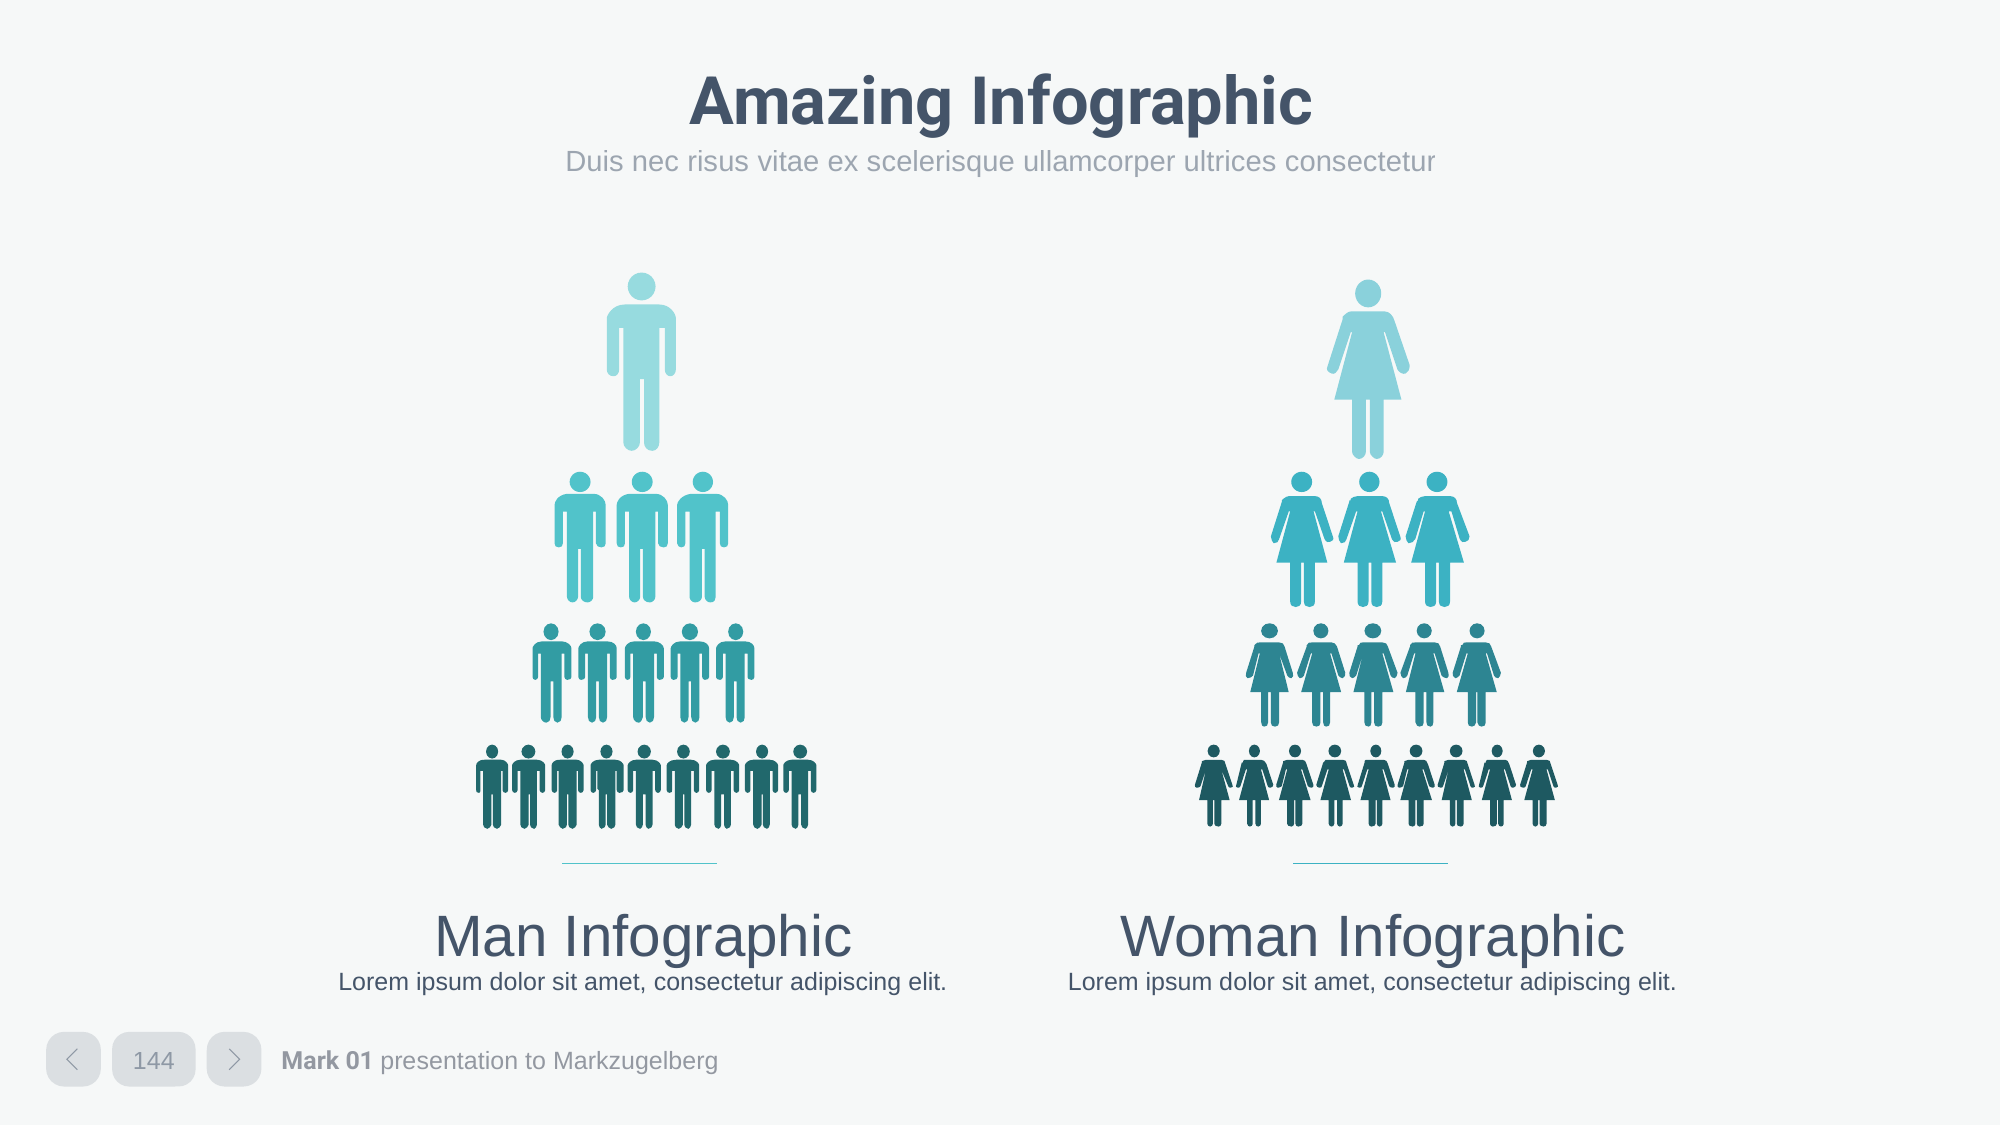

# Amazing Infographic
Duis nec risus vitae ex scelerisque ullamcorper ultrices consectetur

Man Infographic
Lorem ipsum dolor sit amet, consectetur adipiscing elit.
Woman Infographic
Lorem ipsum dolor sit amet, consectetur adipiscing elit.